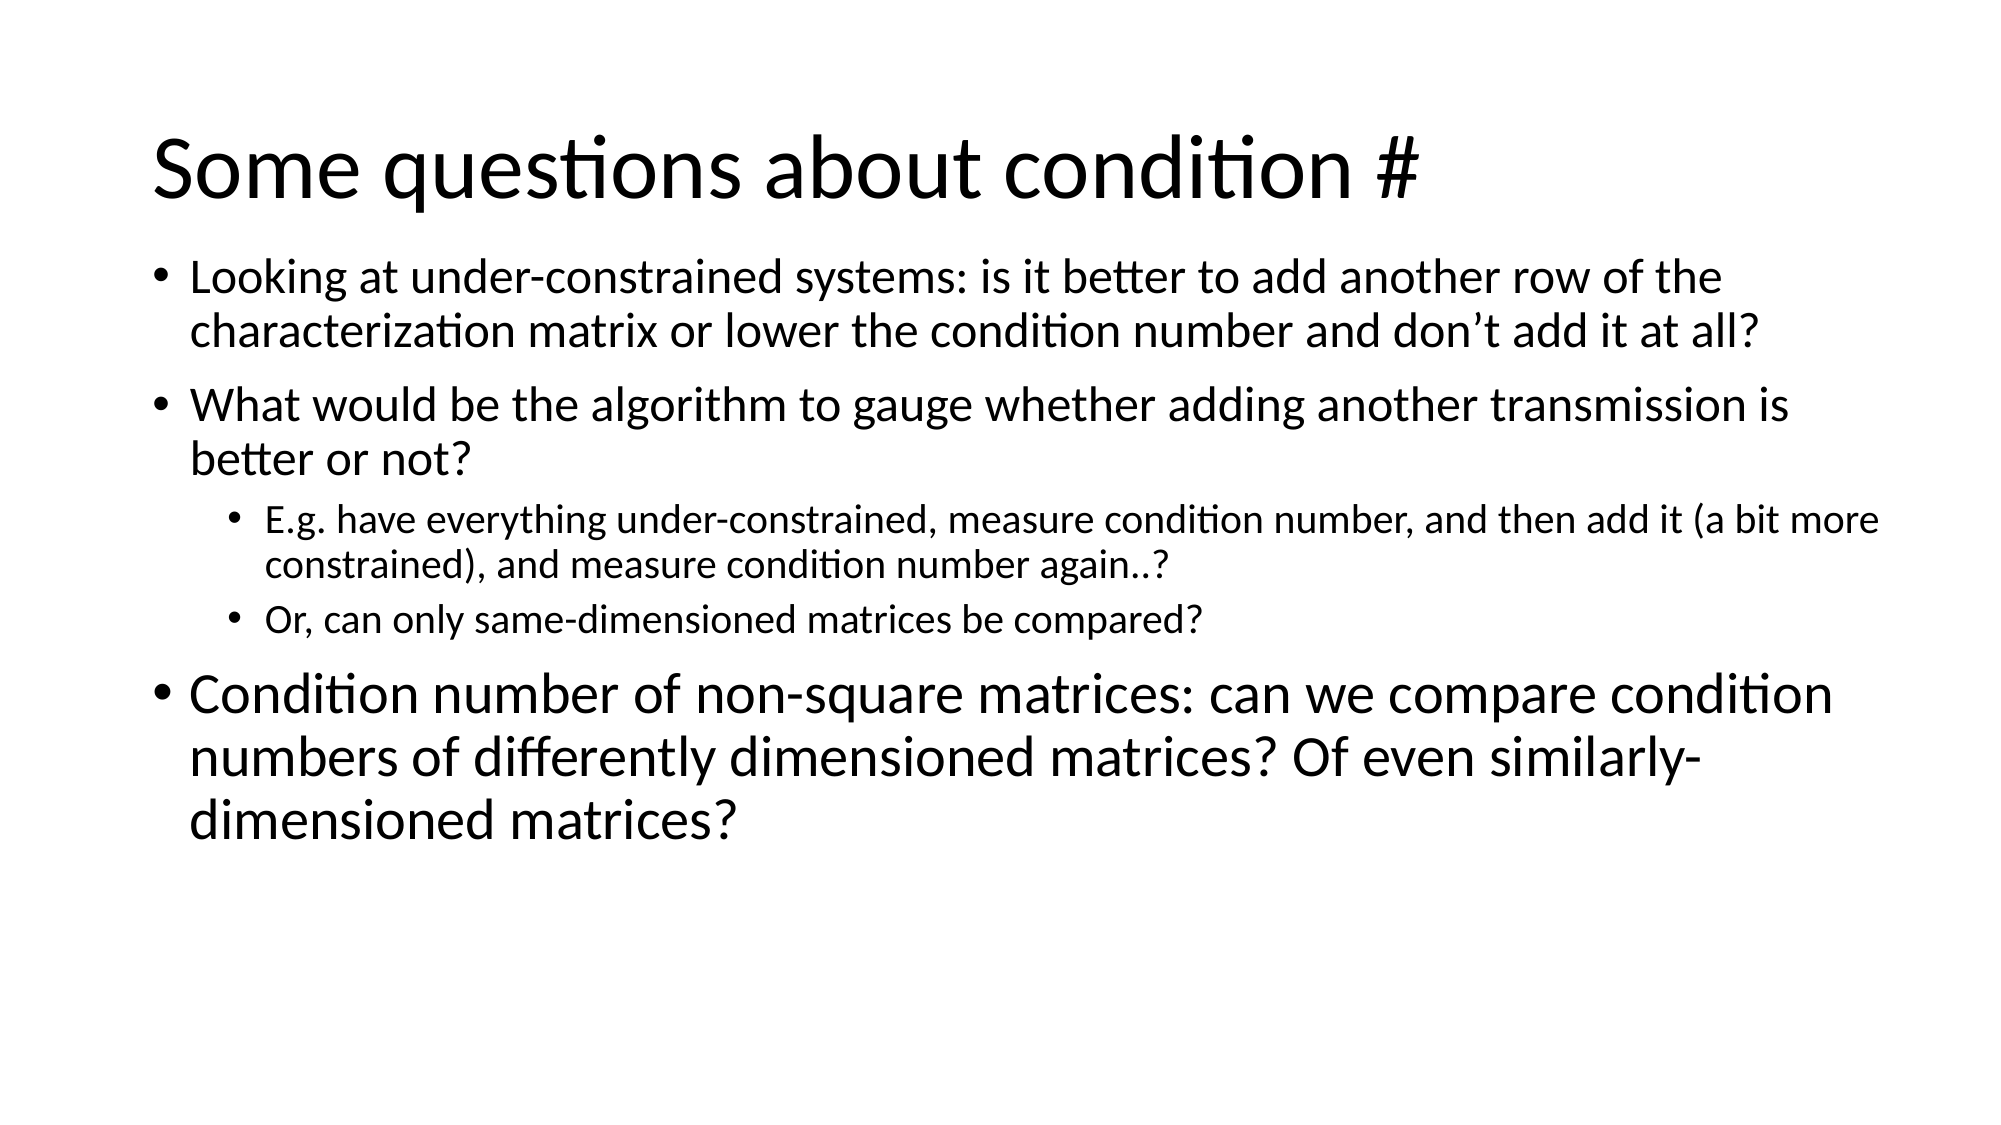

# Some questions about condition #
Looking at under-constrained systems: is it better to add another row of the characterization matrix or lower the condition number and don’t add it at all?
What would be the algorithm to gauge whether adding another transmission is better or not?
E.g. have everything under-constrained, measure condition number, and then add it (a bit more constrained), and measure condition number again..?
Or, can only same-dimensioned matrices be compared?
Condition number of non-square matrices: can we compare condition numbers of differently dimensioned matrices? Of even similarly-dimensioned matrices?